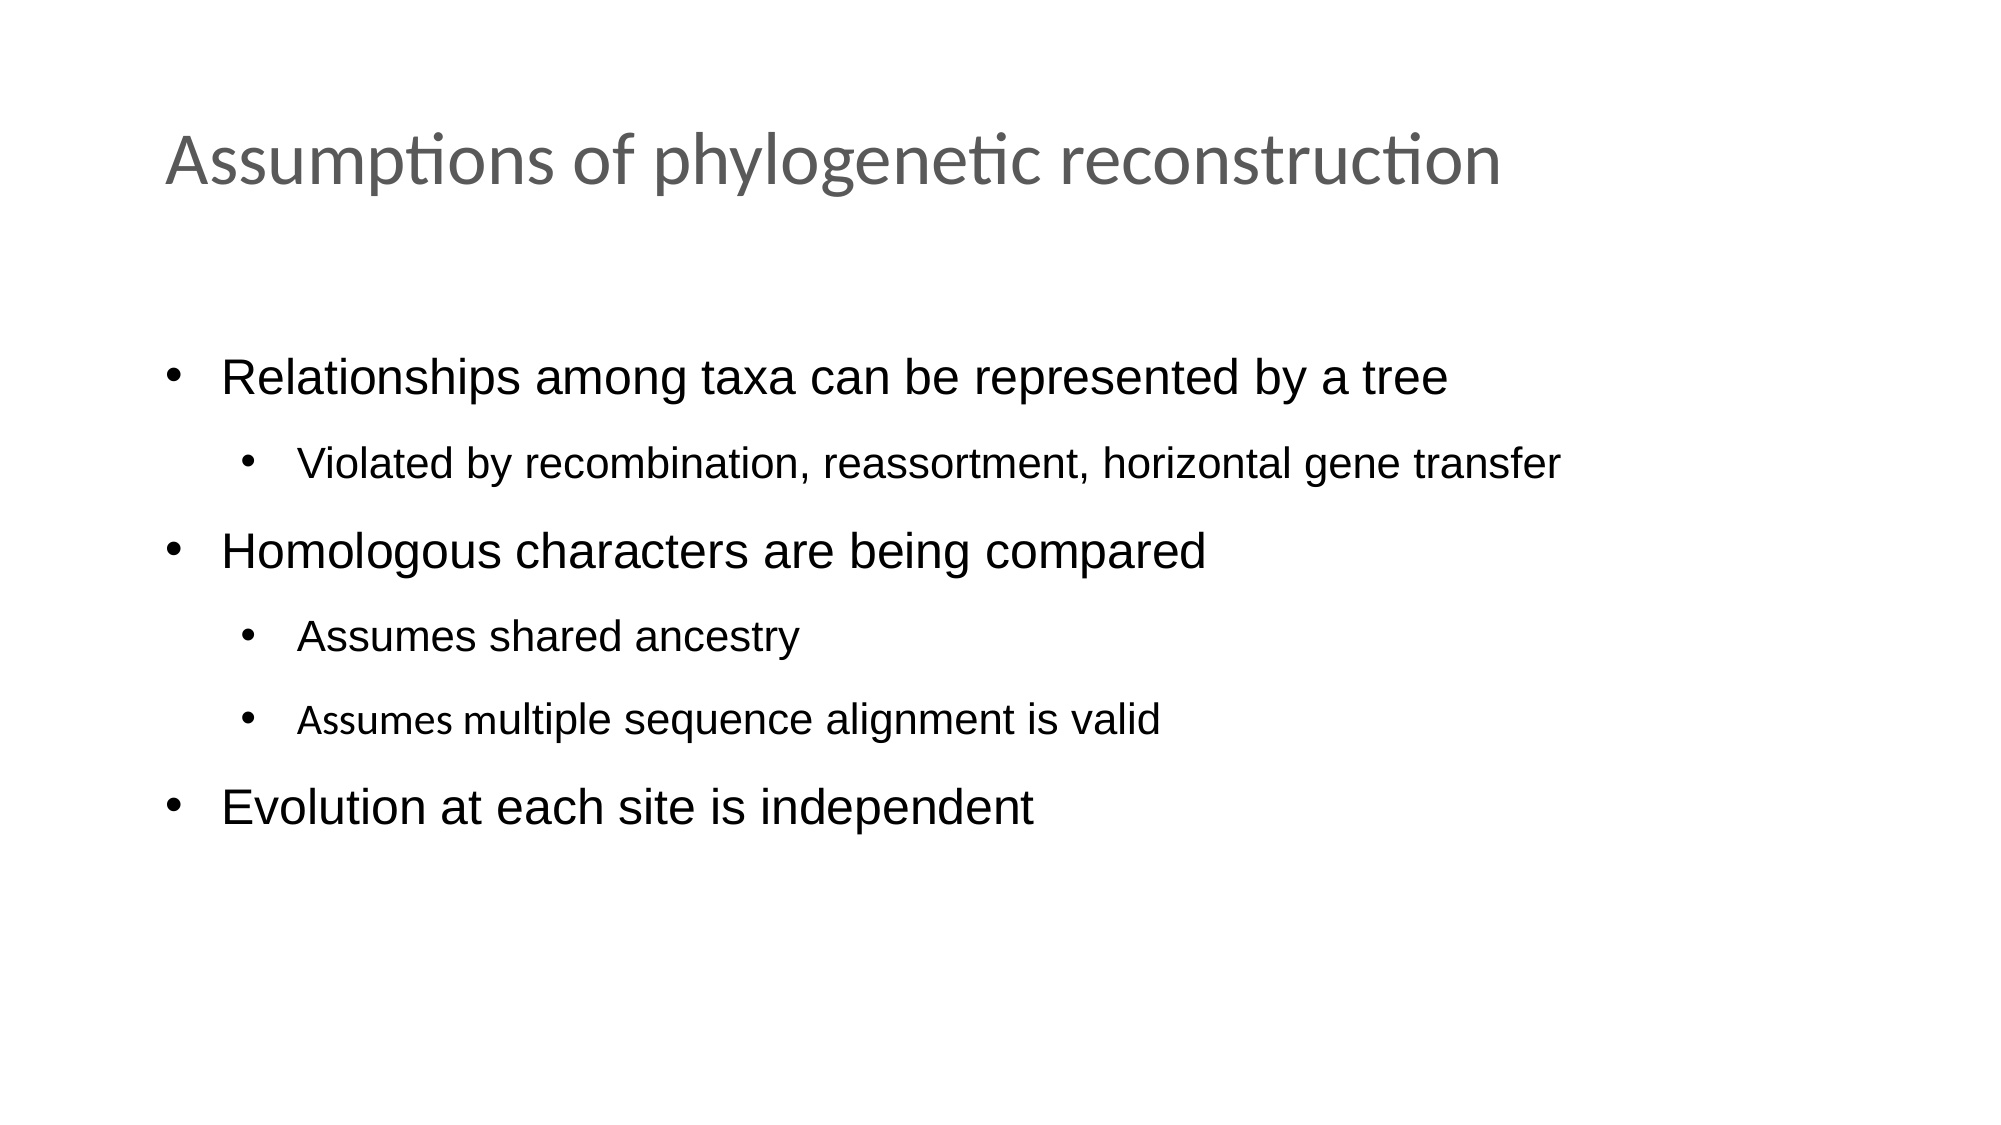

# Assumptions of phylogenetic reconstruction

Relationships among taxa can be represented by a tree
Violated by recombination, reassortment, horizontal gene transfer
Homologous characters are being compared
Assumes shared ancestry
Assumes multiple sequence alignment is valid
Evolution at each site is independent